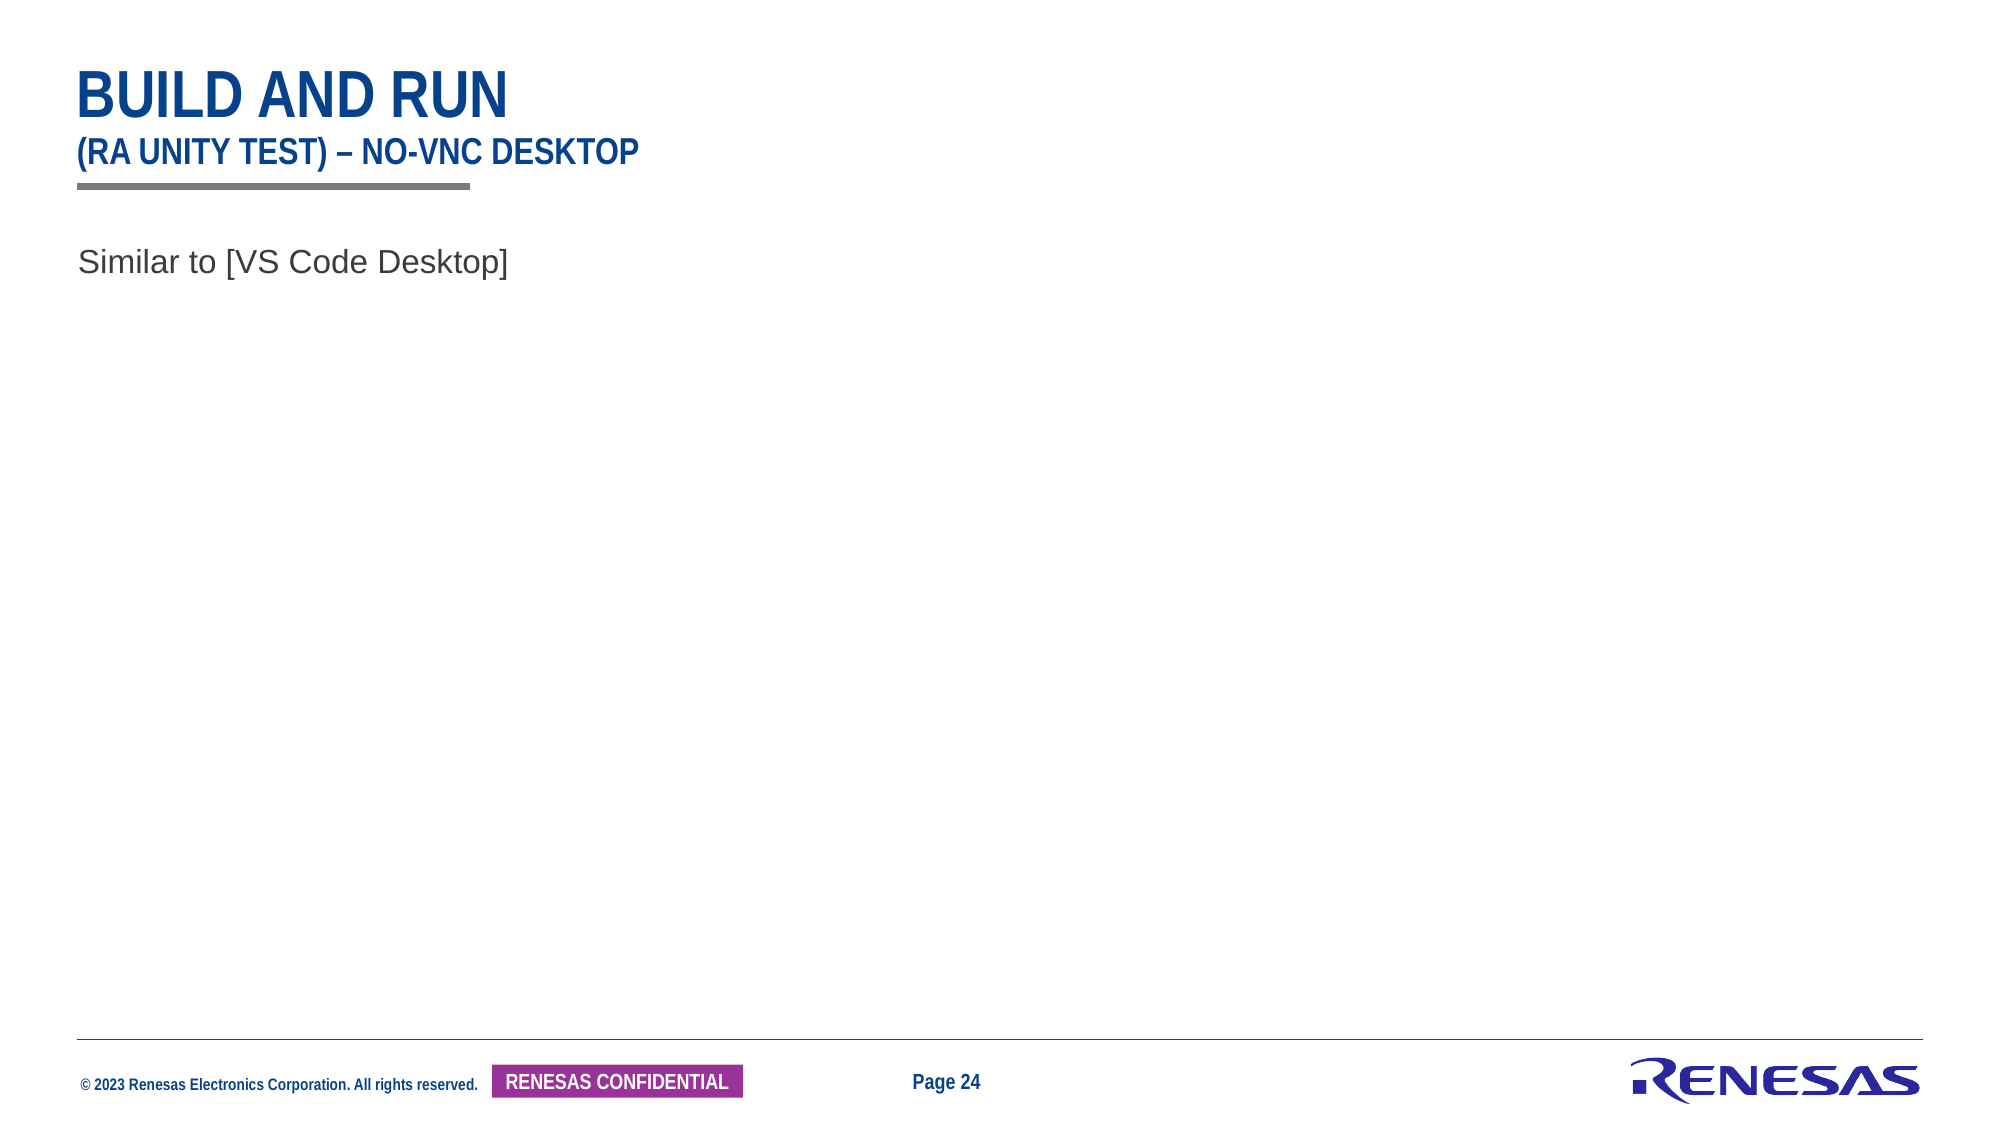

# Build and run (ra unity test) – no-vnc desktop
Similar to [VS Code Desktop]